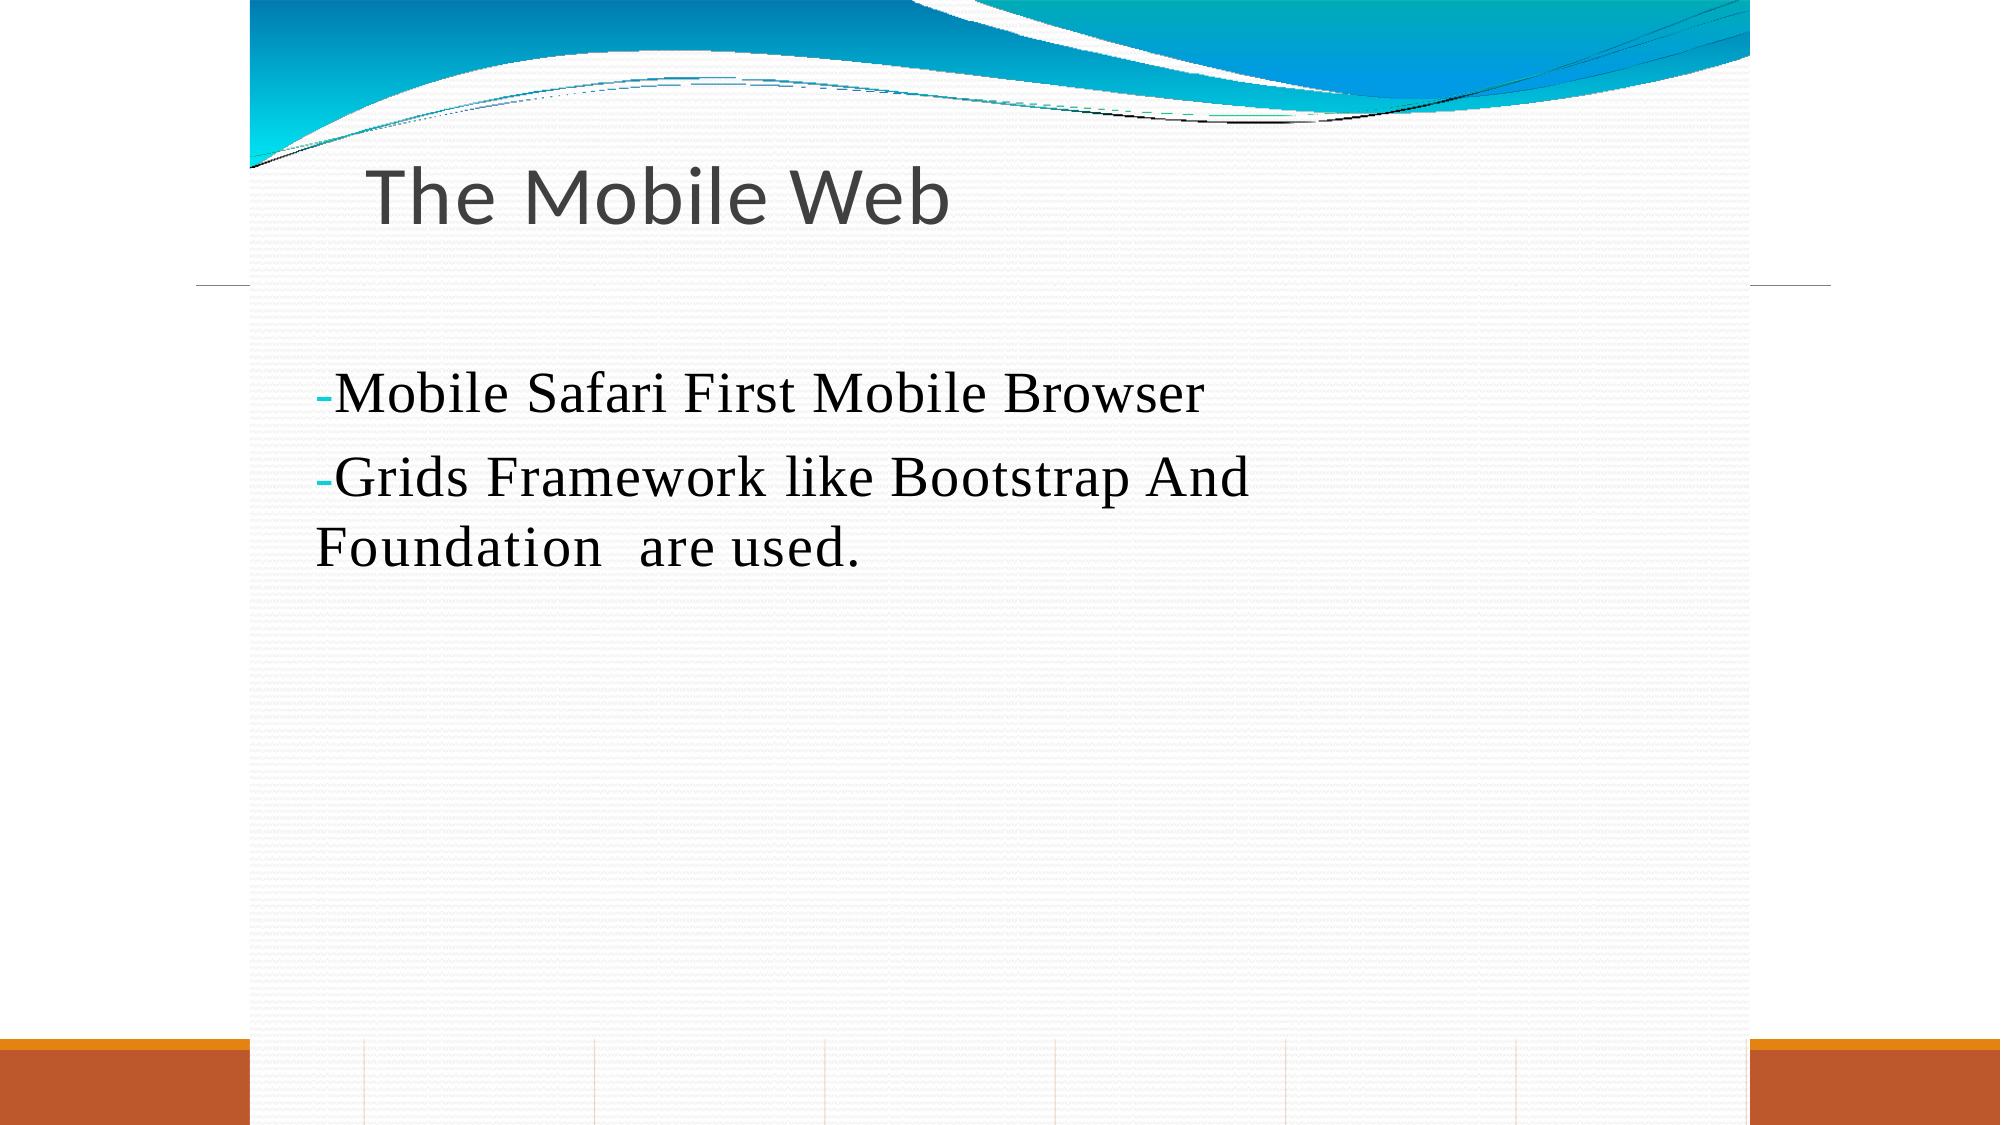

# The Mobile Web
-Mobile Safari First Mobile Browser
-Grids Framework like Bootstrap And Foundation  are used.